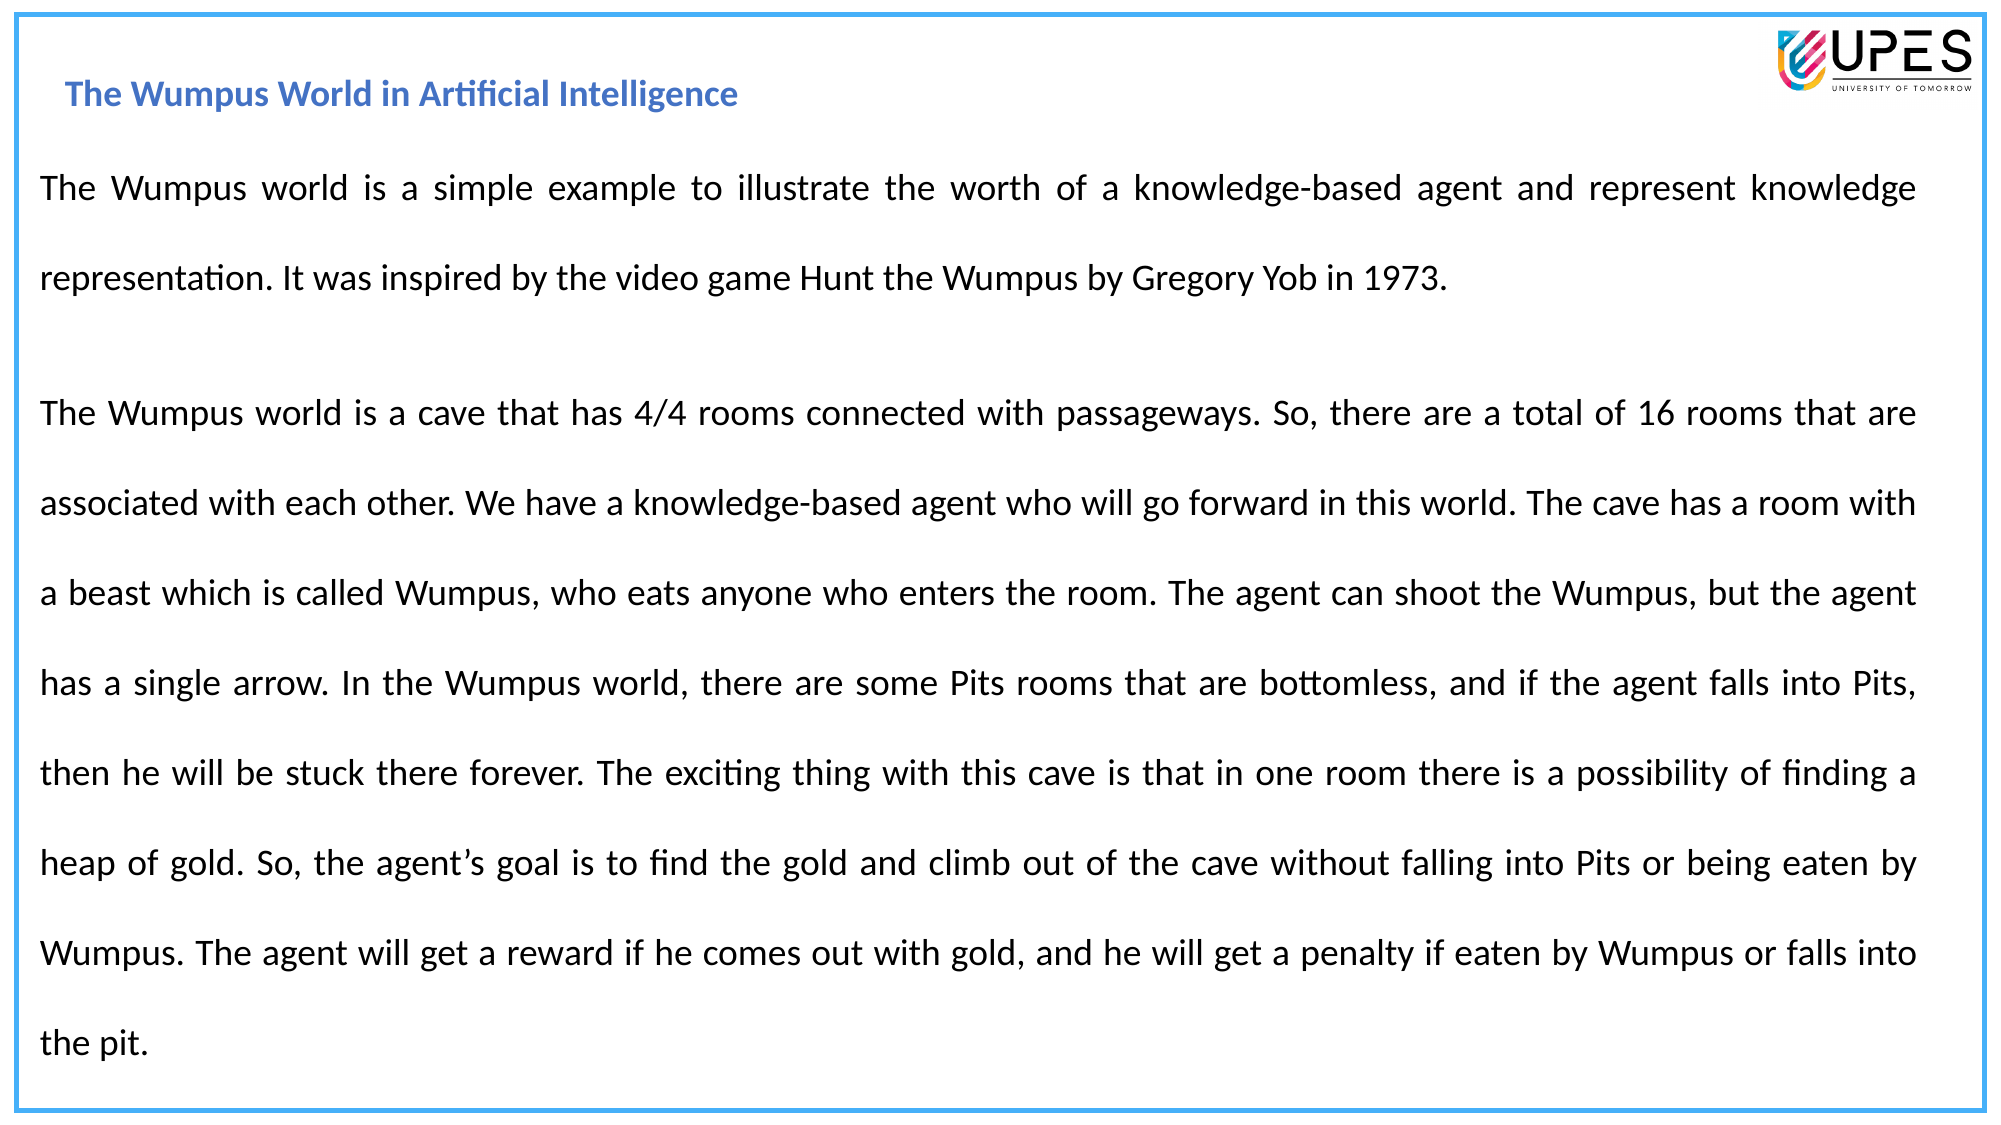

The Wumpus World in Artificial Intelligence
The Wumpus world is a simple example to illustrate the worth of a knowledge-based agent and represent knowledge representation. It was inspired by the video game Hunt the Wumpus by Gregory Yob in 1973.

The Wumpus world is a cave that has 4/4 rooms connected with passageways. So, there are a total of 16 rooms that are associated with each other. We have a knowledge-based agent who will go forward in this world. The cave has a room with a beast which is called Wumpus, who eats anyone who enters the room. The agent can shoot the Wumpus, but the agent has a single arrow. In the Wumpus world, there are some Pits rooms that are bottomless, and if the agent falls into Pits, then he will be stuck there forever. The exciting thing with this cave is that in one room there is a possibility of finding a heap of gold. So, the agent’s goal is to find the gold and climb out of the cave without falling into Pits or being eaten by Wumpus. The agent will get a reward if he comes out with gold, and he will get a penalty if eaten by Wumpus or falls into the pit.